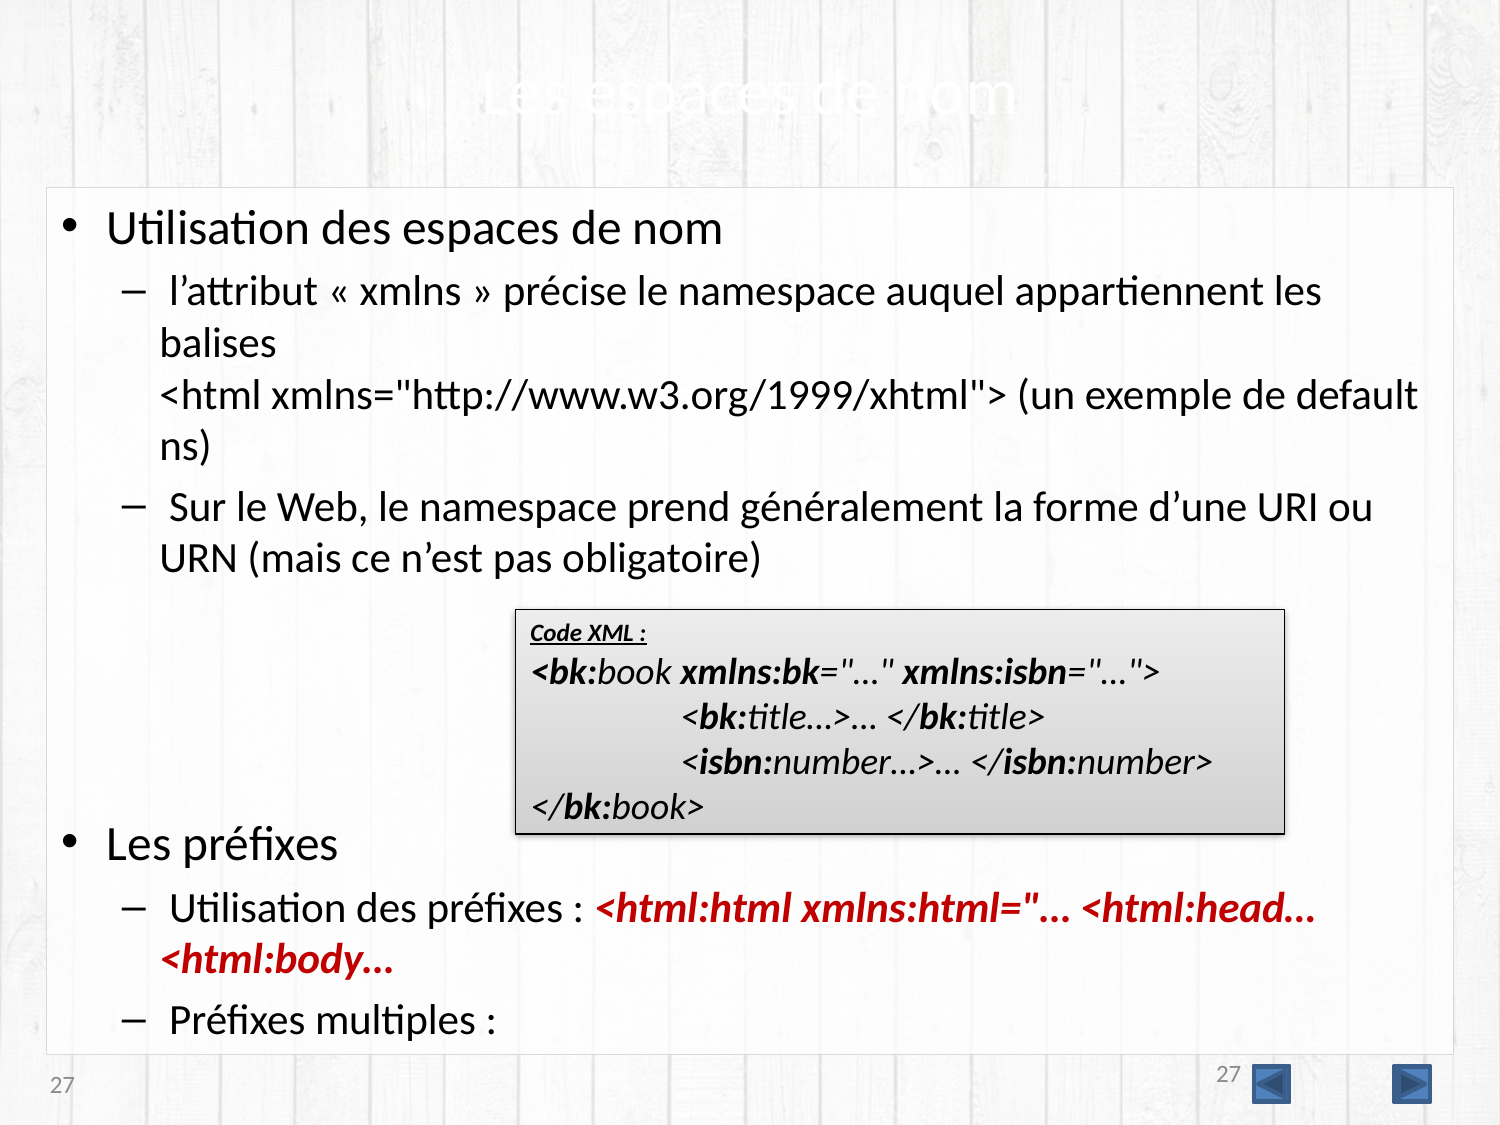

# Les espaces de nom
Utilisation des espaces de nom
 l’attribut « xmlns » précise le namespace auquel appartiennent les balises
<html xmlns="http://www.w3.org/1999/xhtml"> (un exemple de default ns)
 Sur le Web, le namespace prend généralement la forme d’une URI ou URN (mais ce n’est pas obligatoire)

Les préfixes
 Utilisation des préfixes : <html:html xmlns:html="… <html:head… <html:body…
 Préfixes multiples :
Code XML :
<bk:book xmlns:bk="…" xmlns:isbn="…">
	<bk:title…>… </bk:title>
	<isbn:number…>… </isbn:number>
</bk:book>
27
27